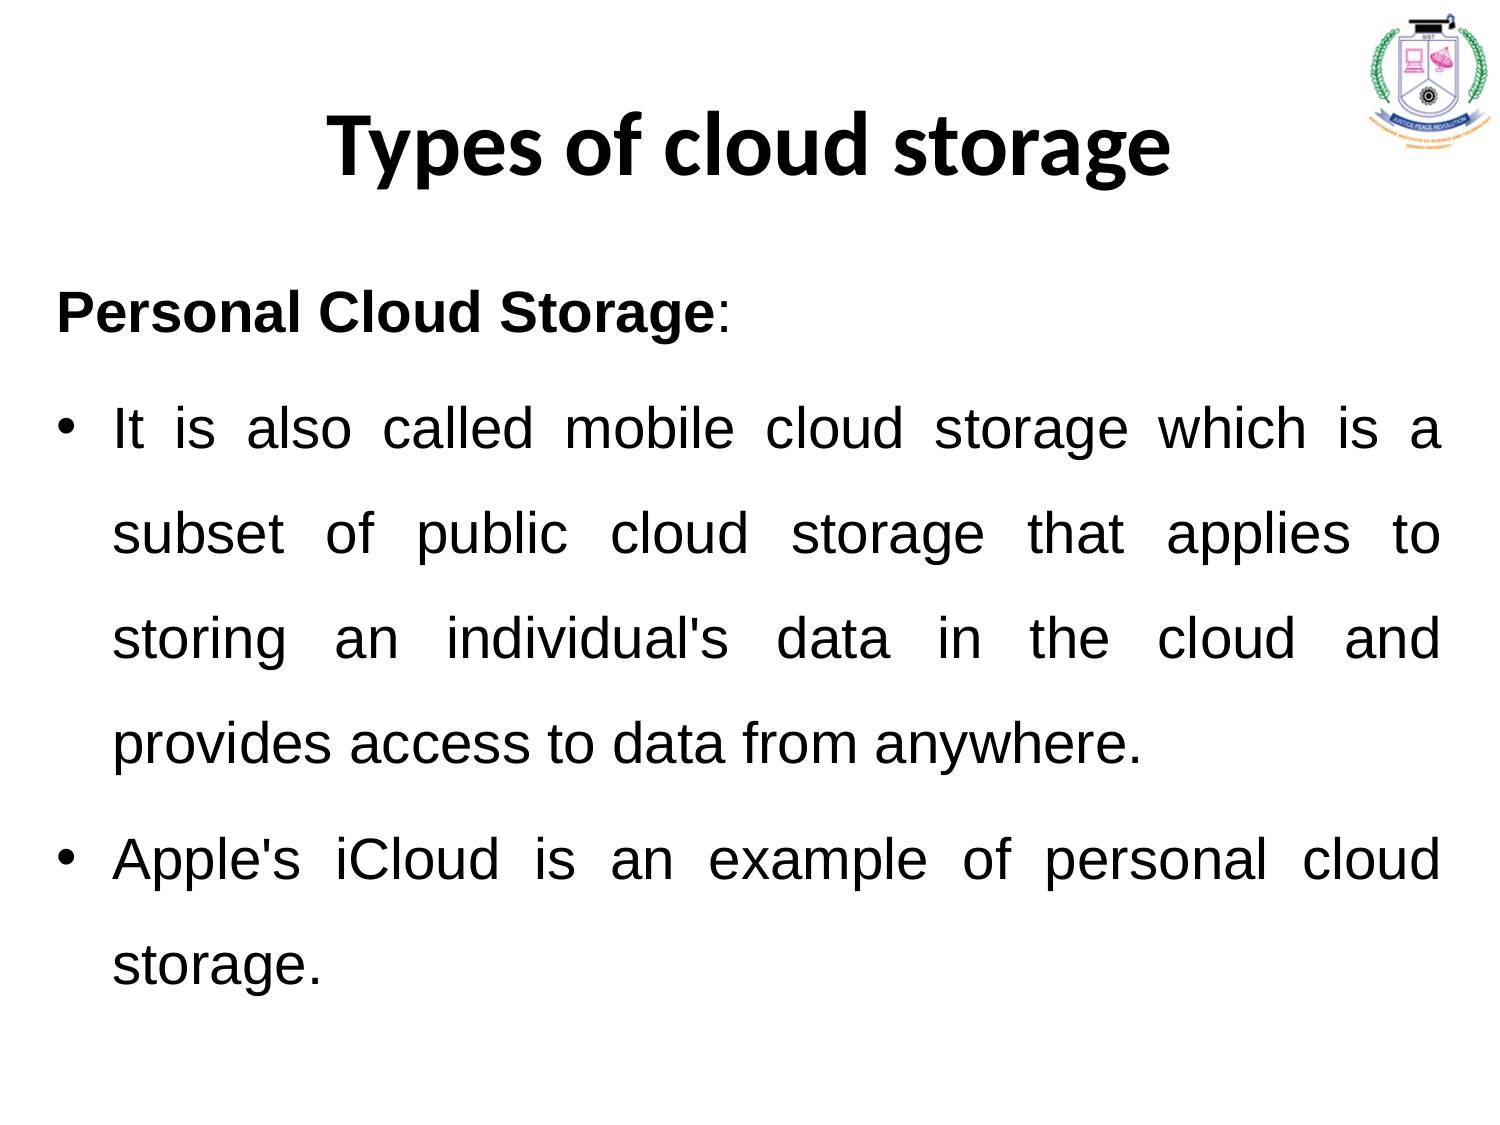

# Types of cloud storage
Personal Cloud Storage:
It is also called mobile cloud storage which is a subset of public cloud storage that applies to storing an individual's data in the cloud and provides access to data from anywhere.
Apple's iCloud is an example of personal cloud storage.